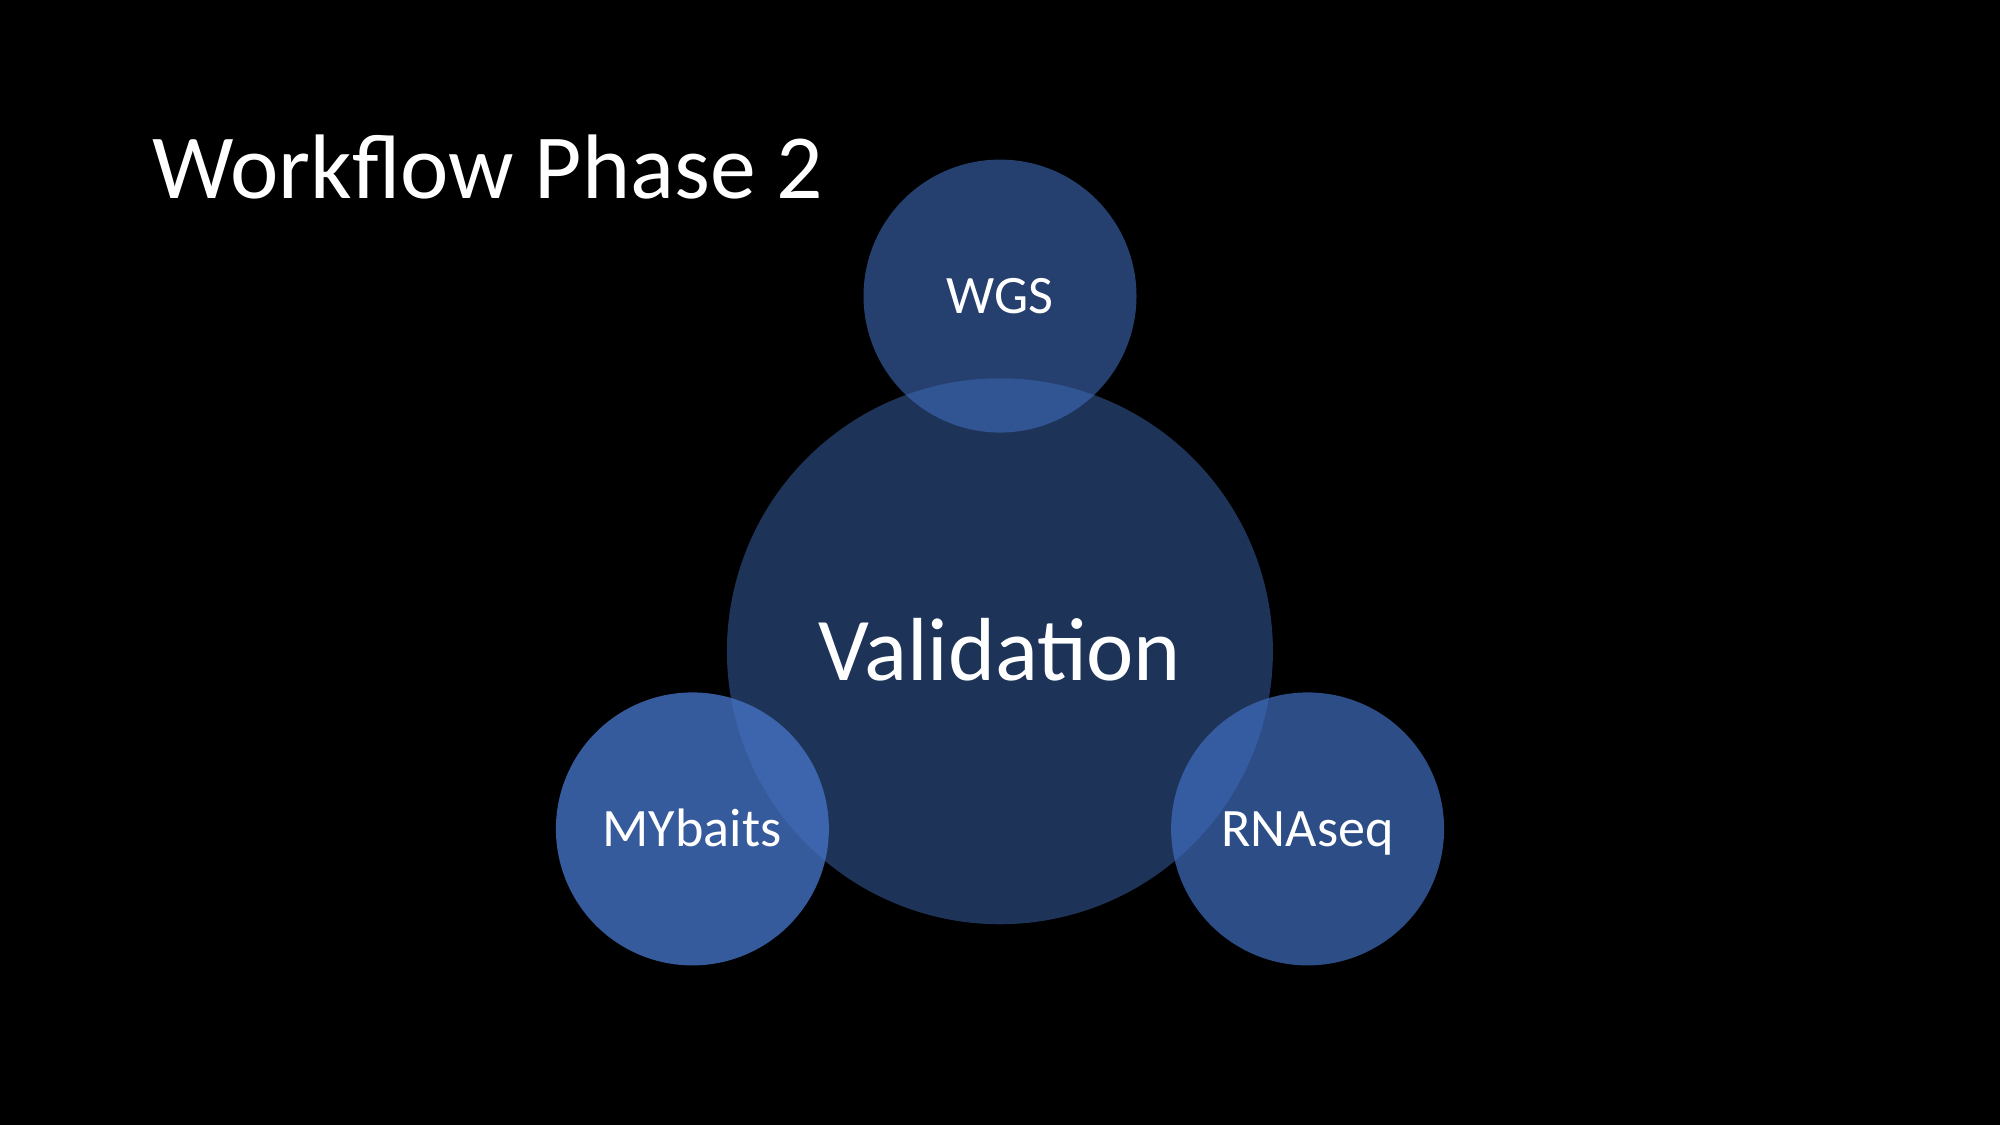

# Workflow Phase 2
Validation
WGS
RNAseq
MYbaits